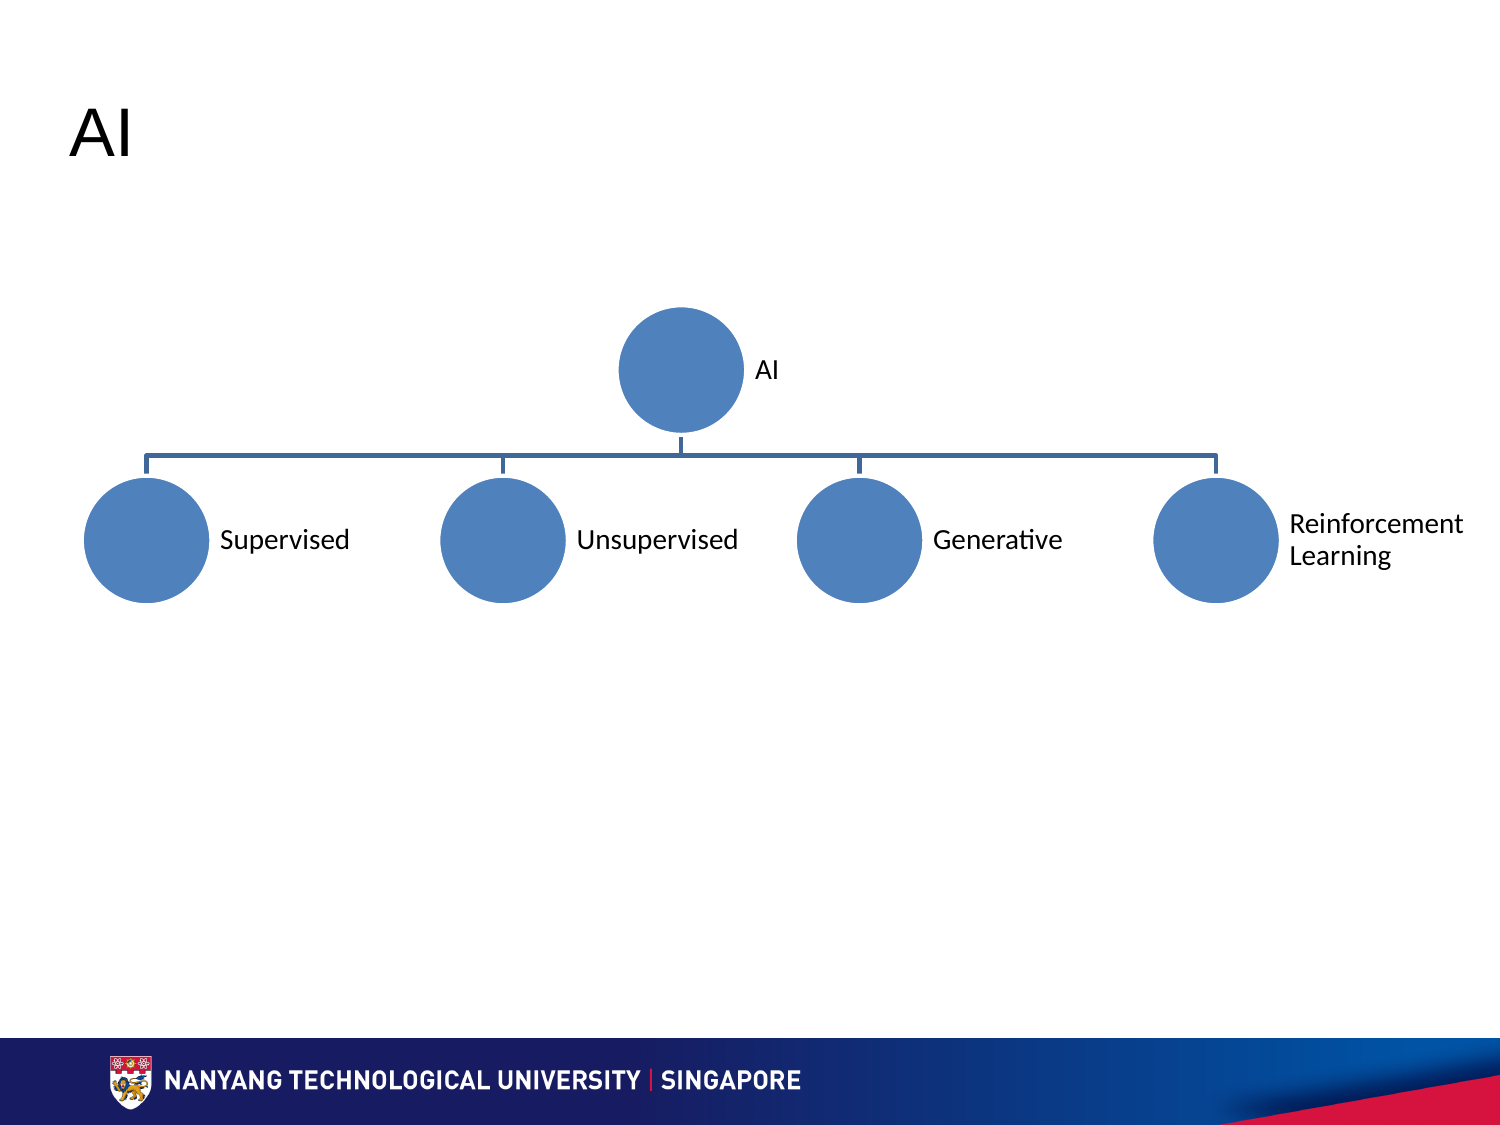

# AI
AI
Supervised
Unsupervised
Generative
Reinforcement Learning